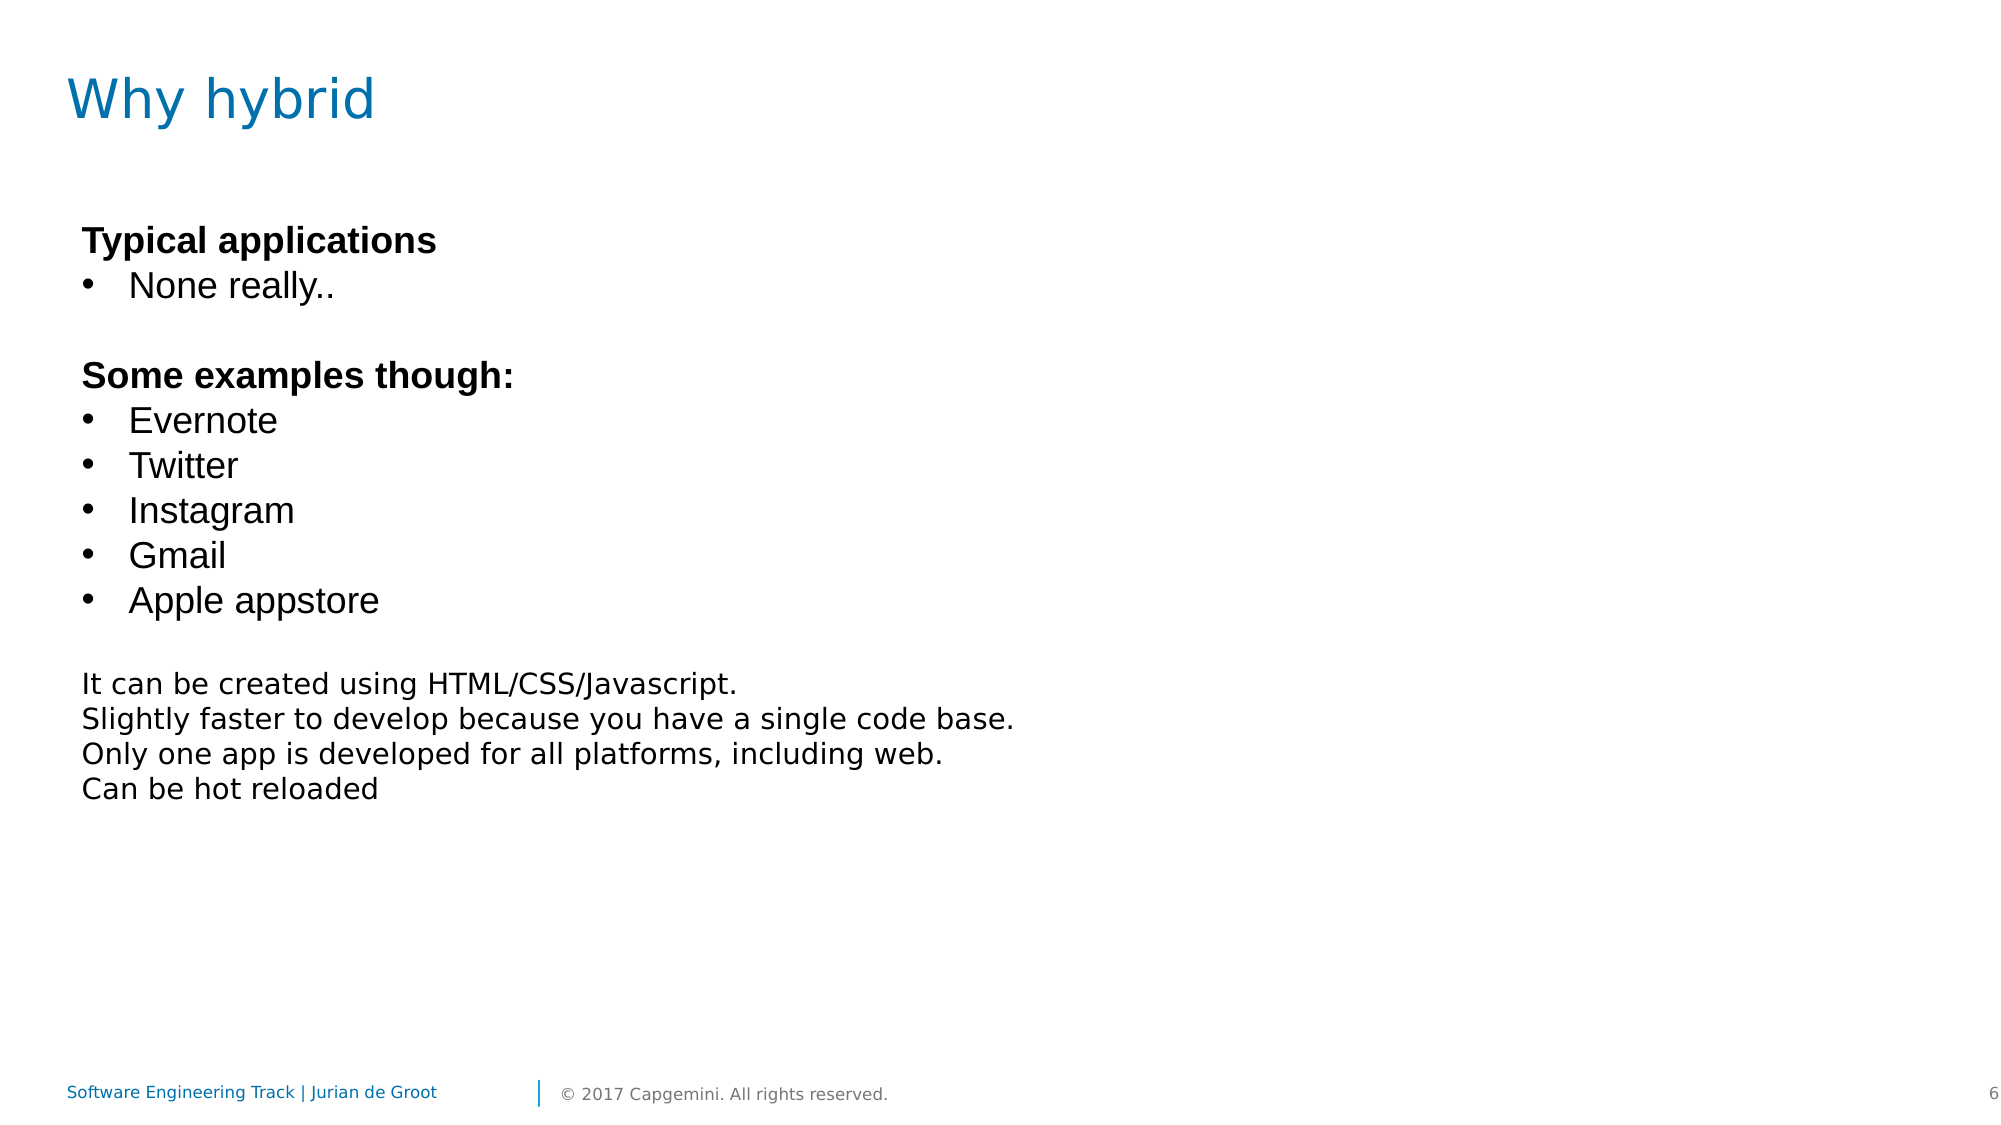

# Why hybrid
Typical applications
None really..

Some examples though:
Evernote
Twitter
Instagram
Gmail
Apple appstore

It can be created using HTML/CSS/Javascript.
Slightly faster to develop because you have a single code base.
Only one app is developed for all platforms, including web.
Can be hot reloaded